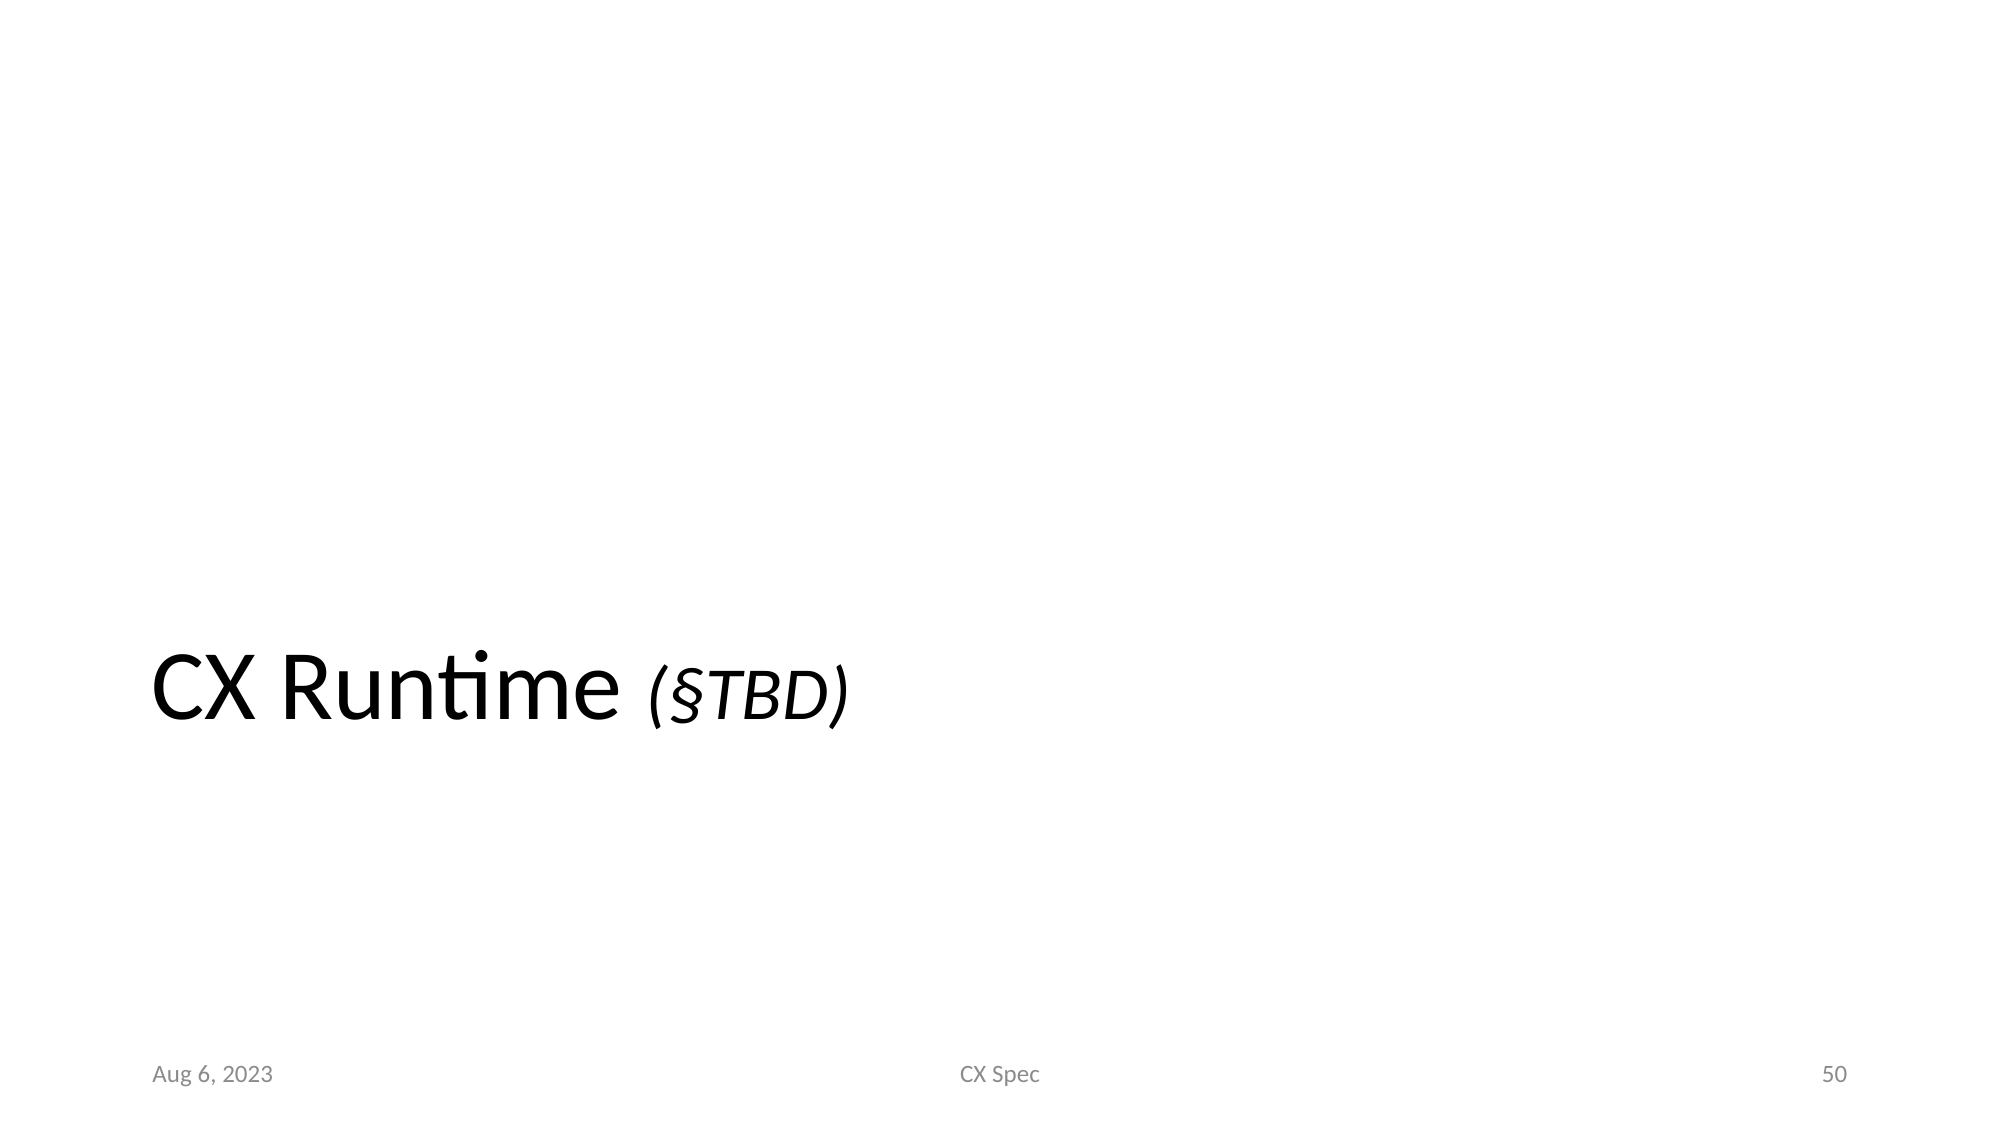

# CX Runtime (§TBD)

Aug 6, 2023
CX Spec
50